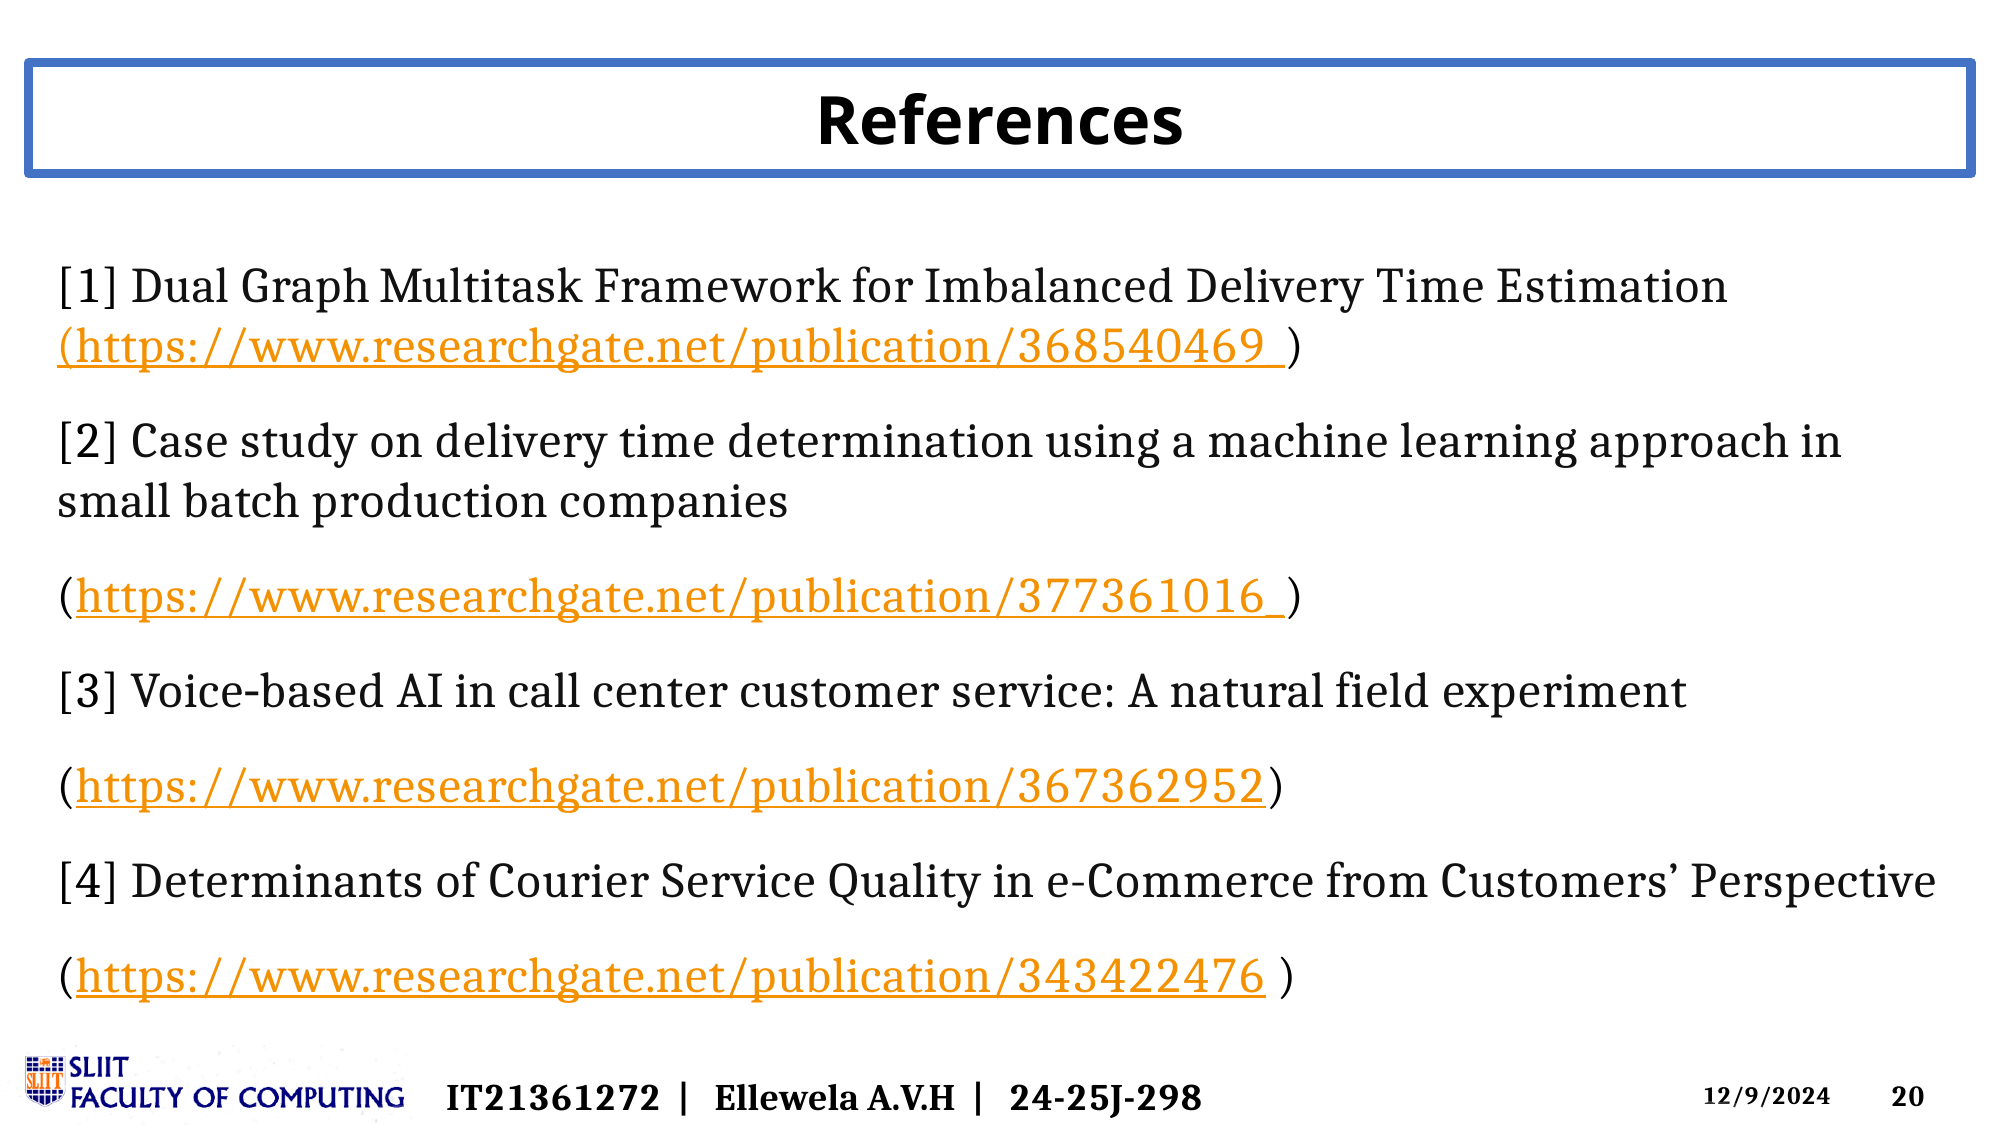

References
[1] Dual Graph Multitask Framework for Imbalanced Delivery Time Estimation(https://www.researchgate.net/publication/368540469_)
[2] Case study on delivery time determination using a machine learning approach in small batch production companies
(https://www.researchgate.net/publication/377361016_)
[3] Voice‐based AI in call center customer service: A natural field experiment
(https://www.researchgate.net/publication/367362952)
[4] Determinants of Courier Service Quality in e-Commerce from Customers’ Perspective
(https://www.researchgate.net/publication/343422476 )

IT21361272  |   Ellewela A.V.H  |   24-25J-298